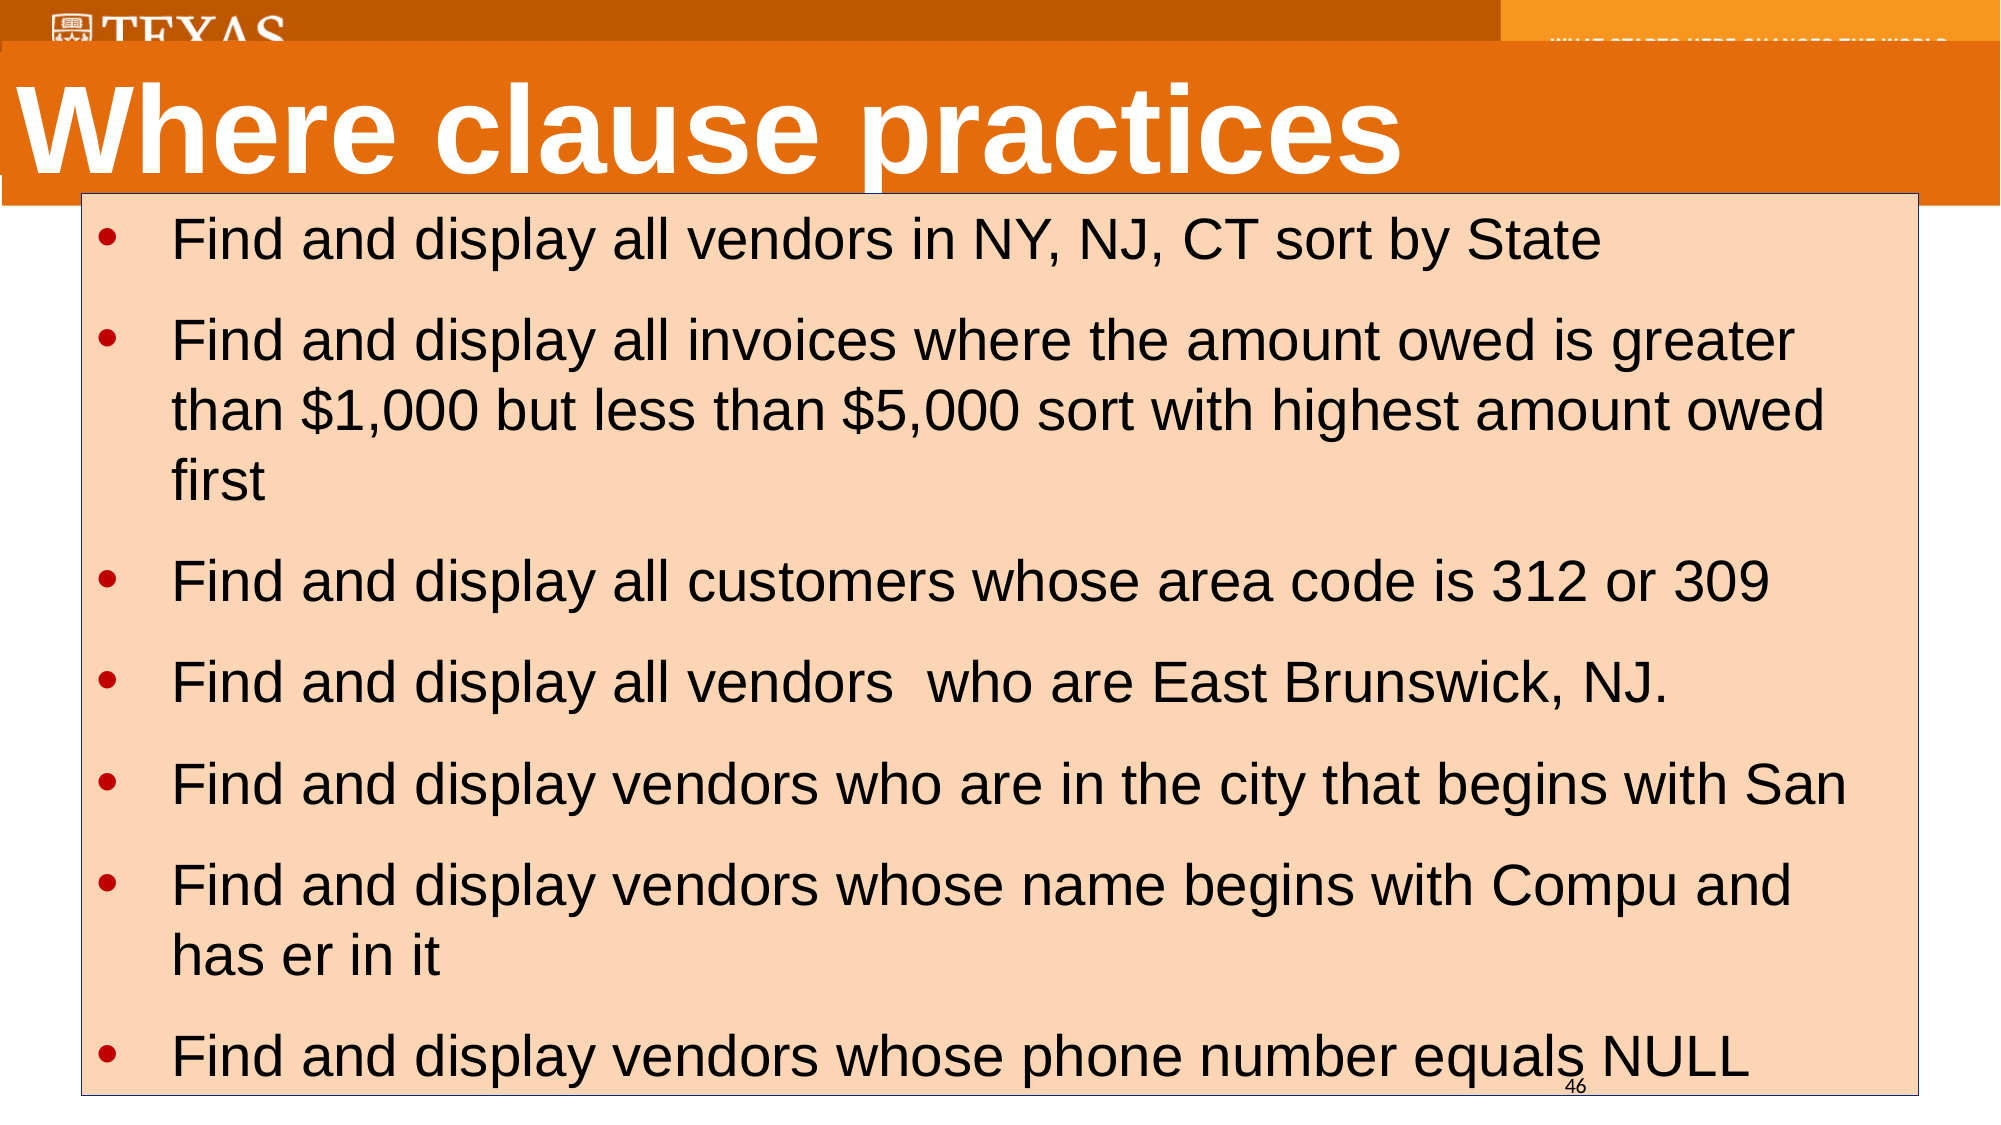

Where clause practices

Find and display all vendors in NY, NJ, CT sort by State
Find and display all invoices where the amount owed is greater than $1,000 but less than $5,000 sort with highest amount owed first
Find and display all customers whose area code is 312 or 309
Find and display all vendors  who are East Brunswick, NJ.
Find and display vendors who are in the city that begins with San
Find and display vendors whose name begins with Compu and has er in it
Find and display vendors whose phone number equals NULL
46